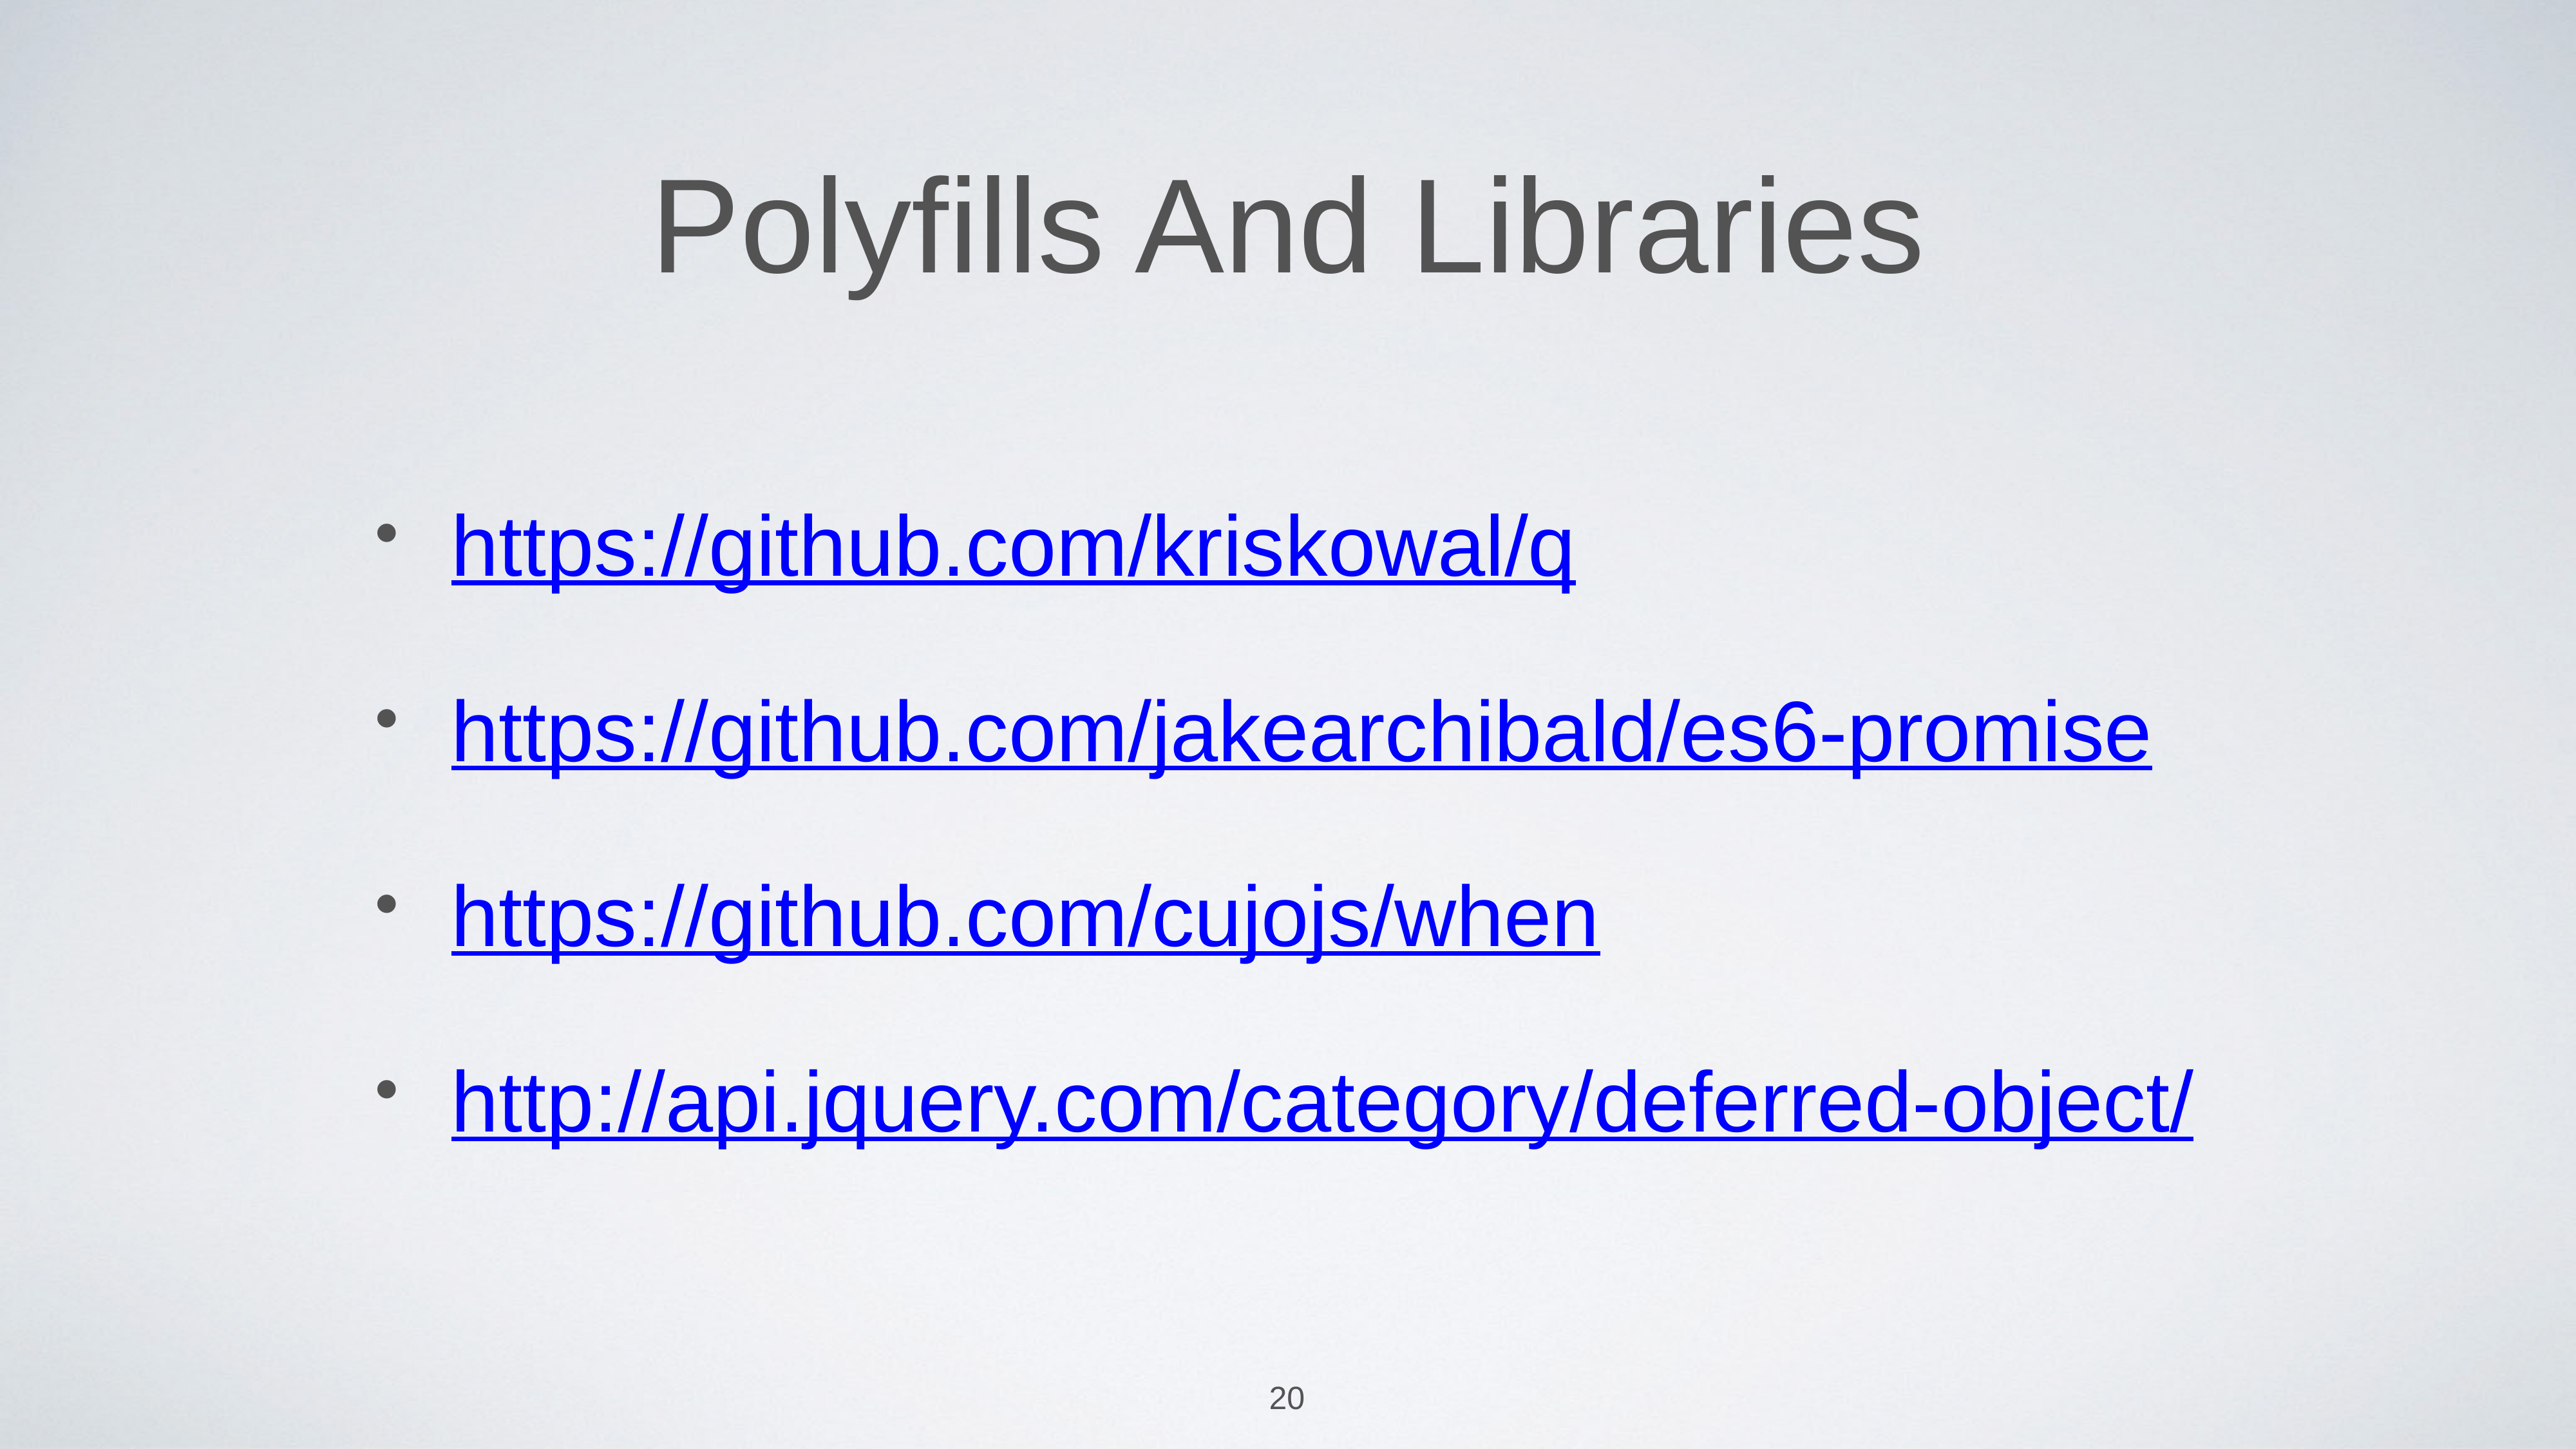

# Polyfills And Libraries
https://github.com/kriskowal/q
https://github.com/jakearchibald/es6-promise
https://github.com/cujojs/when
http://api.jquery.com/category/deferred-object/
20